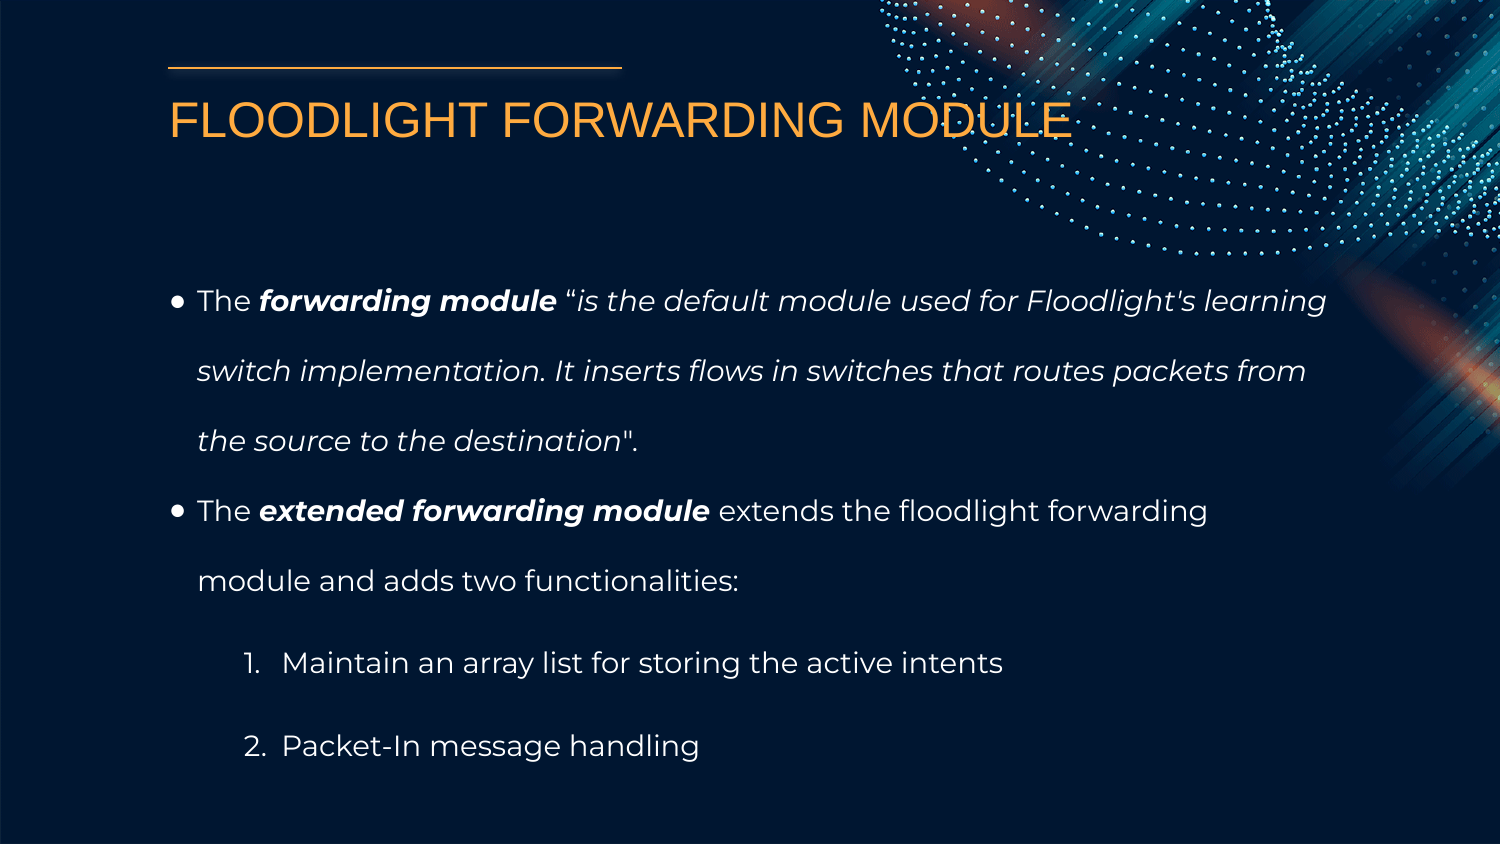

# FLOODLIGHT FORWARDING MODULE
The forwarding module “is the default module used for Floodlight's learning switch implementation. It inserts flows in switches that routes packets from the source to the destination".
The extended forwarding module extends the floodlight forwarding module and adds two functionalities:
Maintain an array list for storing the active intents
Packet-In message handling